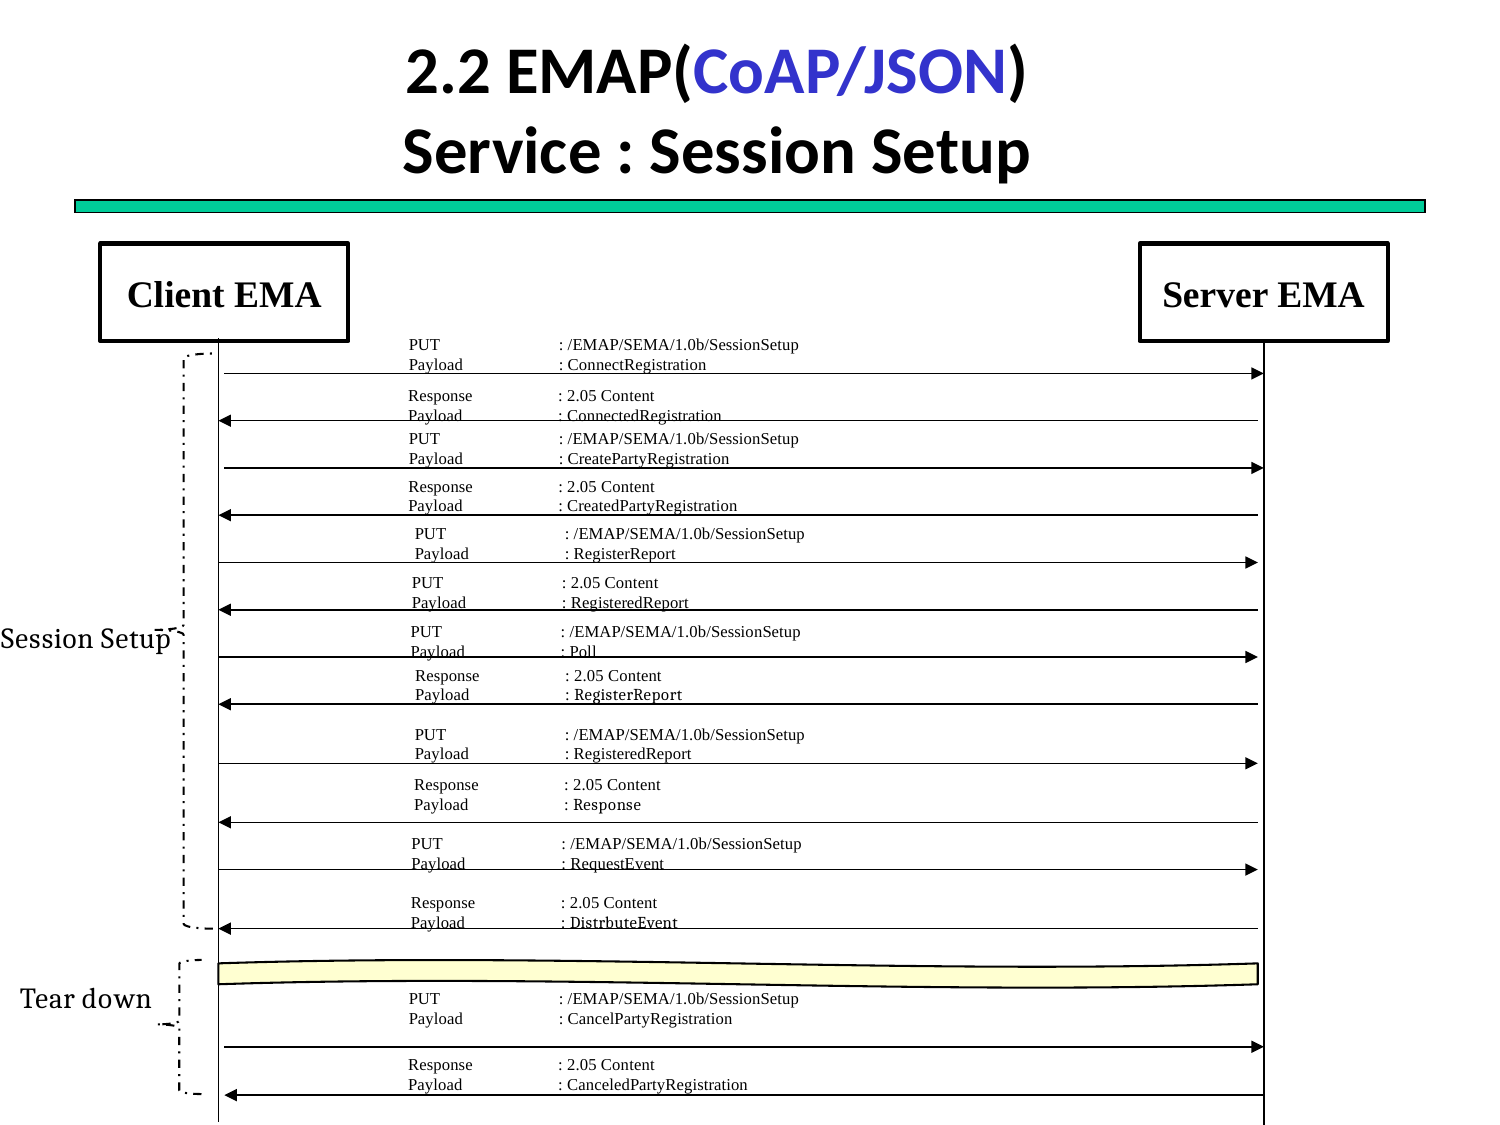

# 2.2 EMAP(CoAP/JSON) Service : Session Setup
Client EMA
Server EMA
PUT 	: /EMAP/SEMA/1.0b/SessionSetup
Payload 	: ConnectRegistration

Response	: 2.05 Content
Payload	: ConnectedRegistration
PUT 	: /EMAP/SEMA/1.0b/SessionSetup
Payload 	: CreatePartyRegistration
Response	: 2.05 Content
Payload	: CreatedPartyRegistration
PUT 	: /EMAP/SEMA/1.0b/SessionSetup
Payload 	: RegisterReport
PUT 	: 2.05 Content
Payload 	: RegisteredReport
Session Setup
PUT 	: /EMAP/SEMA/1.0b/SessionSetup
Payload 	: Poll
Response	: 2.05 Content
Payload	: RegisterReport
PUT 	: /EMAP/SEMA/1.0b/SessionSetup
Payload 	: RegisteredReport
Response	: 2.05 Content
Payload	: Response
PUT 	: /EMAP/SEMA/1.0b/SessionSetup
Payload 	: RequestEvent
Response	: 2.05 Content
Payload	: DistrbuteEvent

Tear down
PUT	: /EMAP/SEMA/1.0b/SessionSetup
Payload 	: CancelPartyRegistration
Response	: 2.05 Content
Payload	: CanceledPartyRegistration